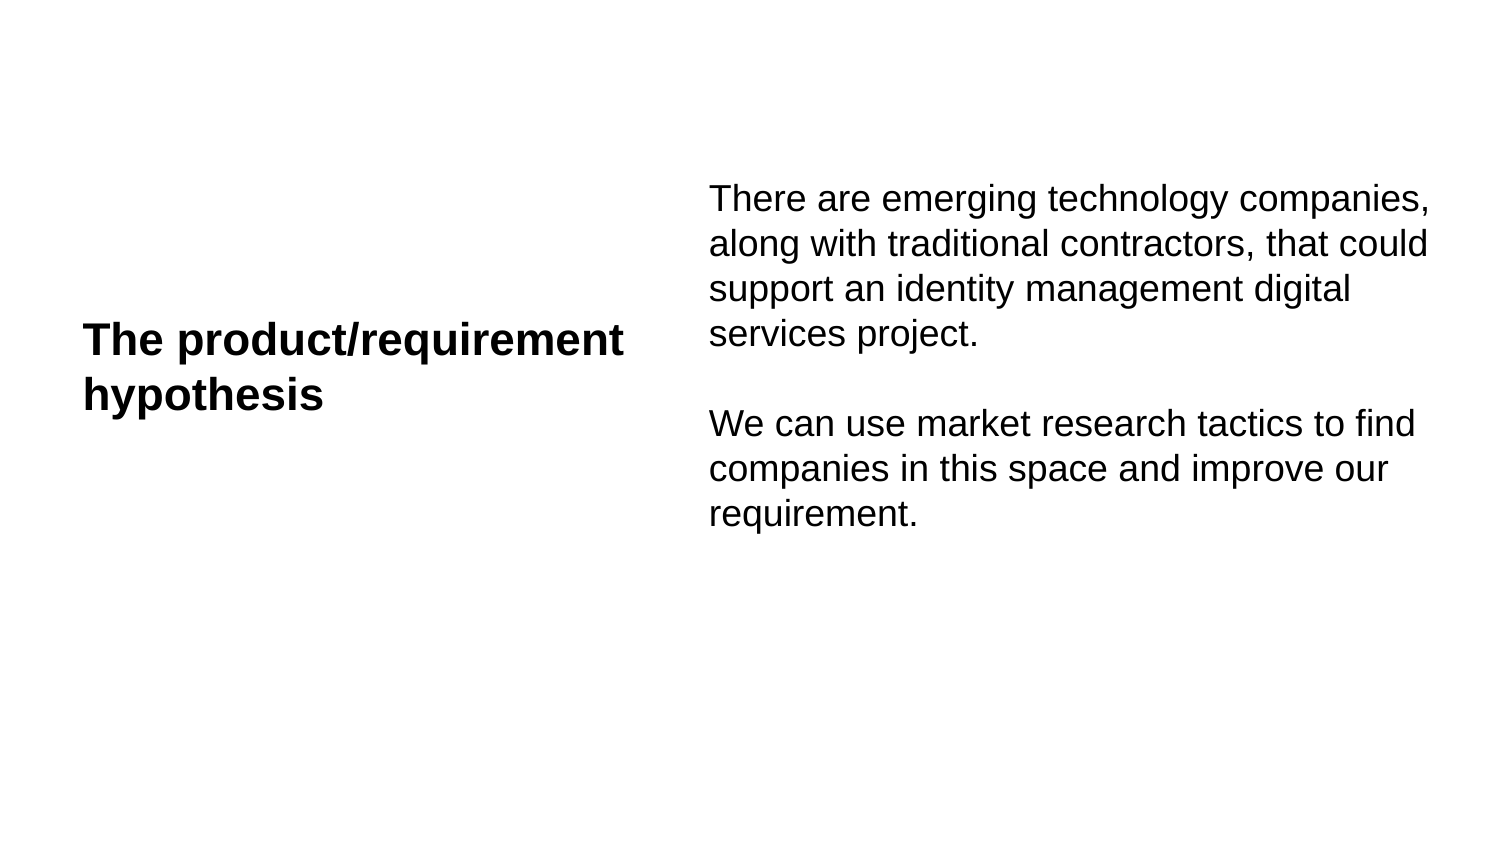

There are emerging technology companies, along with traditional contractors, that could support an identity management digital services project.

We can use market research tactics to find companies in this space and improve our requirement.

The product/requirement hypothesis